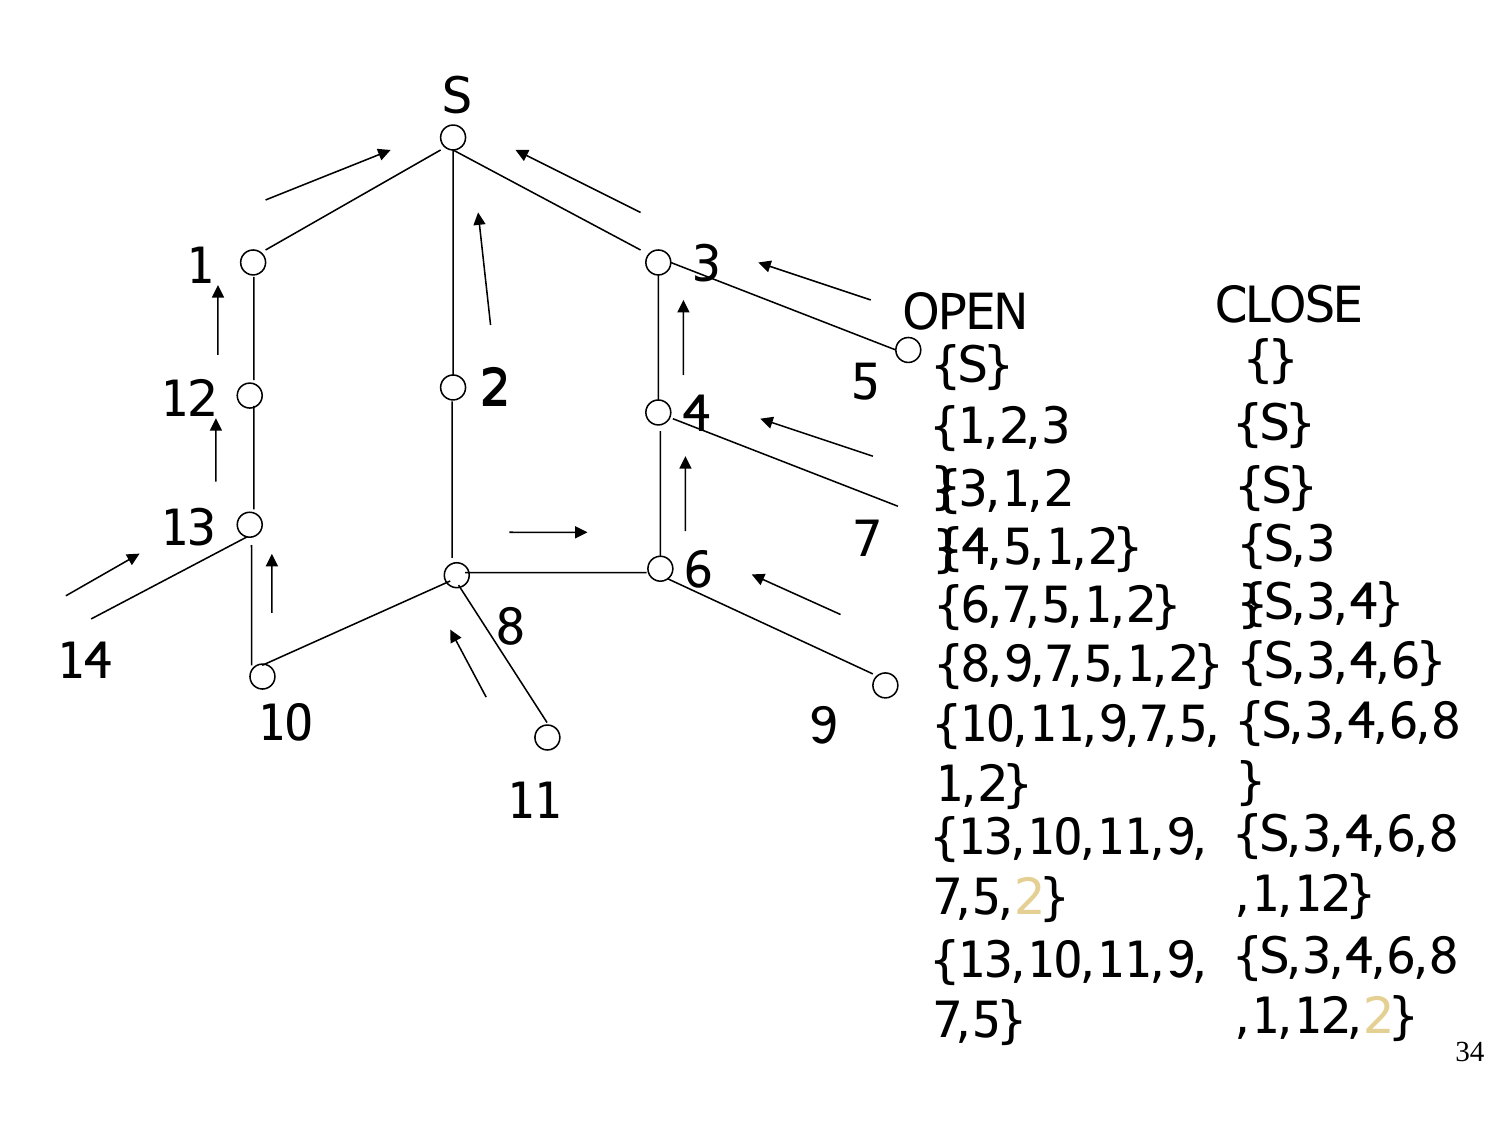

S

3
1

5
4

CLOSE
OPEN
{}
{S}

12

13

2
2

{S}
{1,2,3}

7
6

{S}
{3,1,2}
{S,3}
{4,5,1,2}

8

9

14

{S,3,4}
{6,7,5,1,2}

{S,3,4,6}
{8,9,7,5,1,2}

{S,3,4,6,8}
{10,11,9,7,5,1,2}
10

11
{S,3,4,6,8,1,12}
{13,10,11,9,7,5,2}

{S,3,4,6,8,1,12,2}
{13,10,11,9,7,5}
34